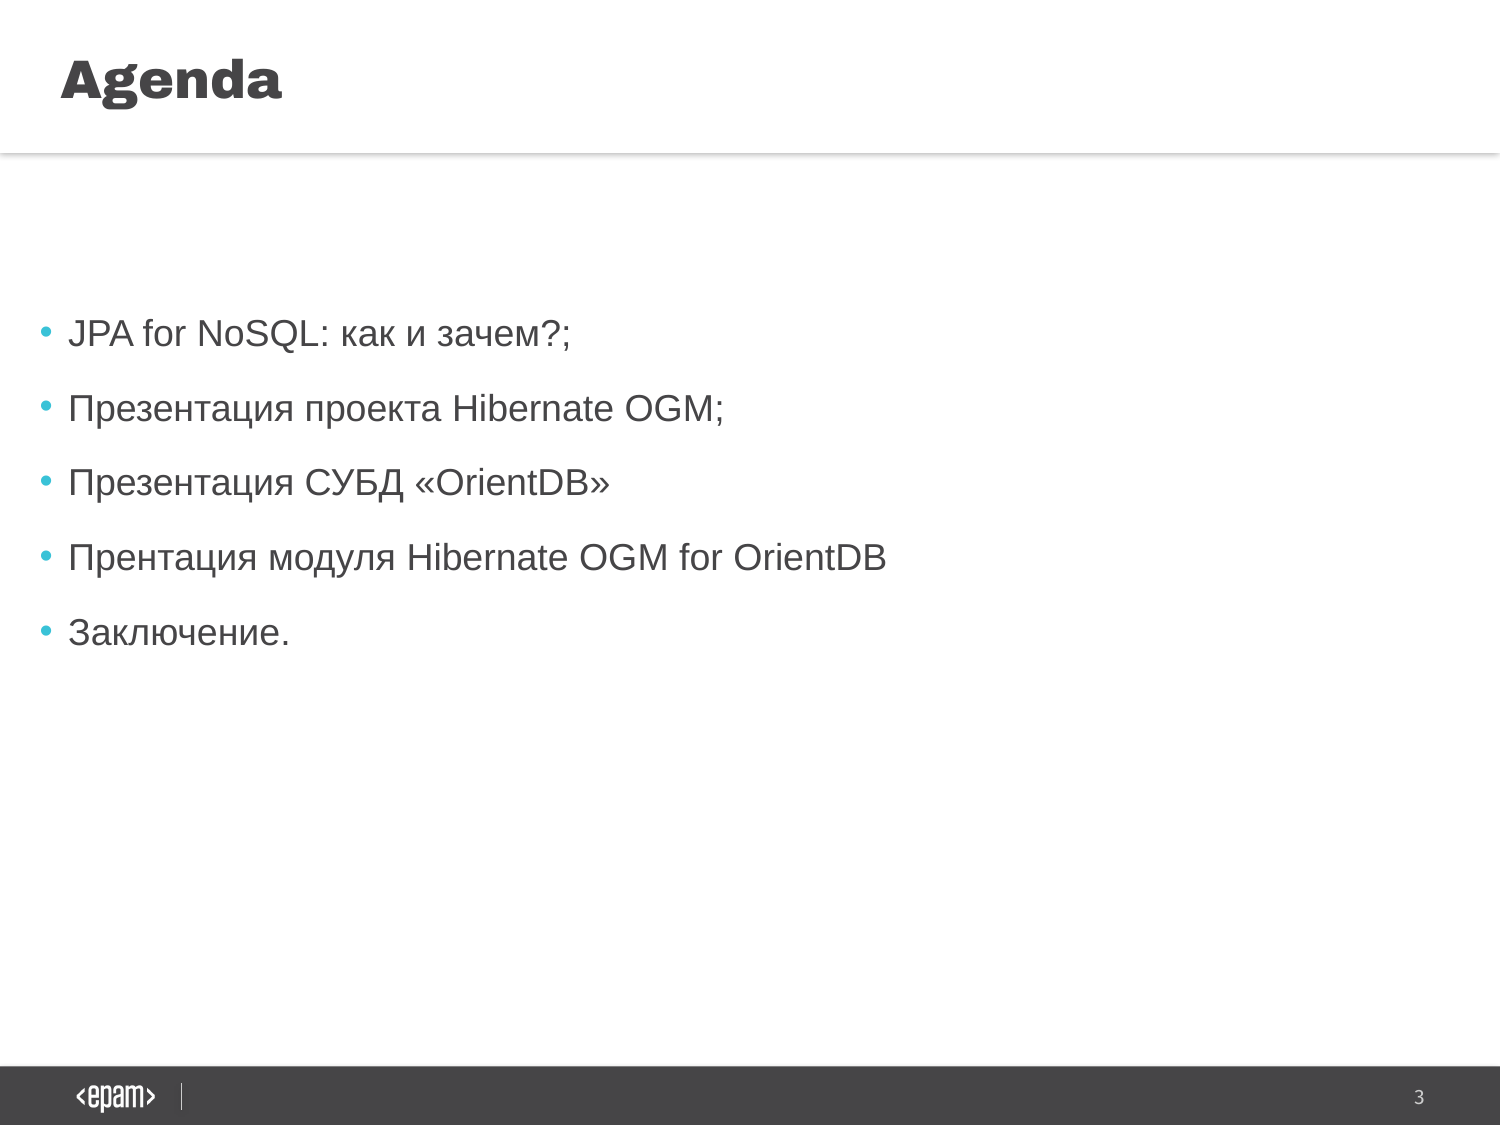

Agenda
JPA for NoSQL: как и зачем?;
Презентация проекта Hibernate OGM;
Презентация СУБД «OrientDB»
Прентация модуля Hibernate OGM for OrientDB
Заключение.